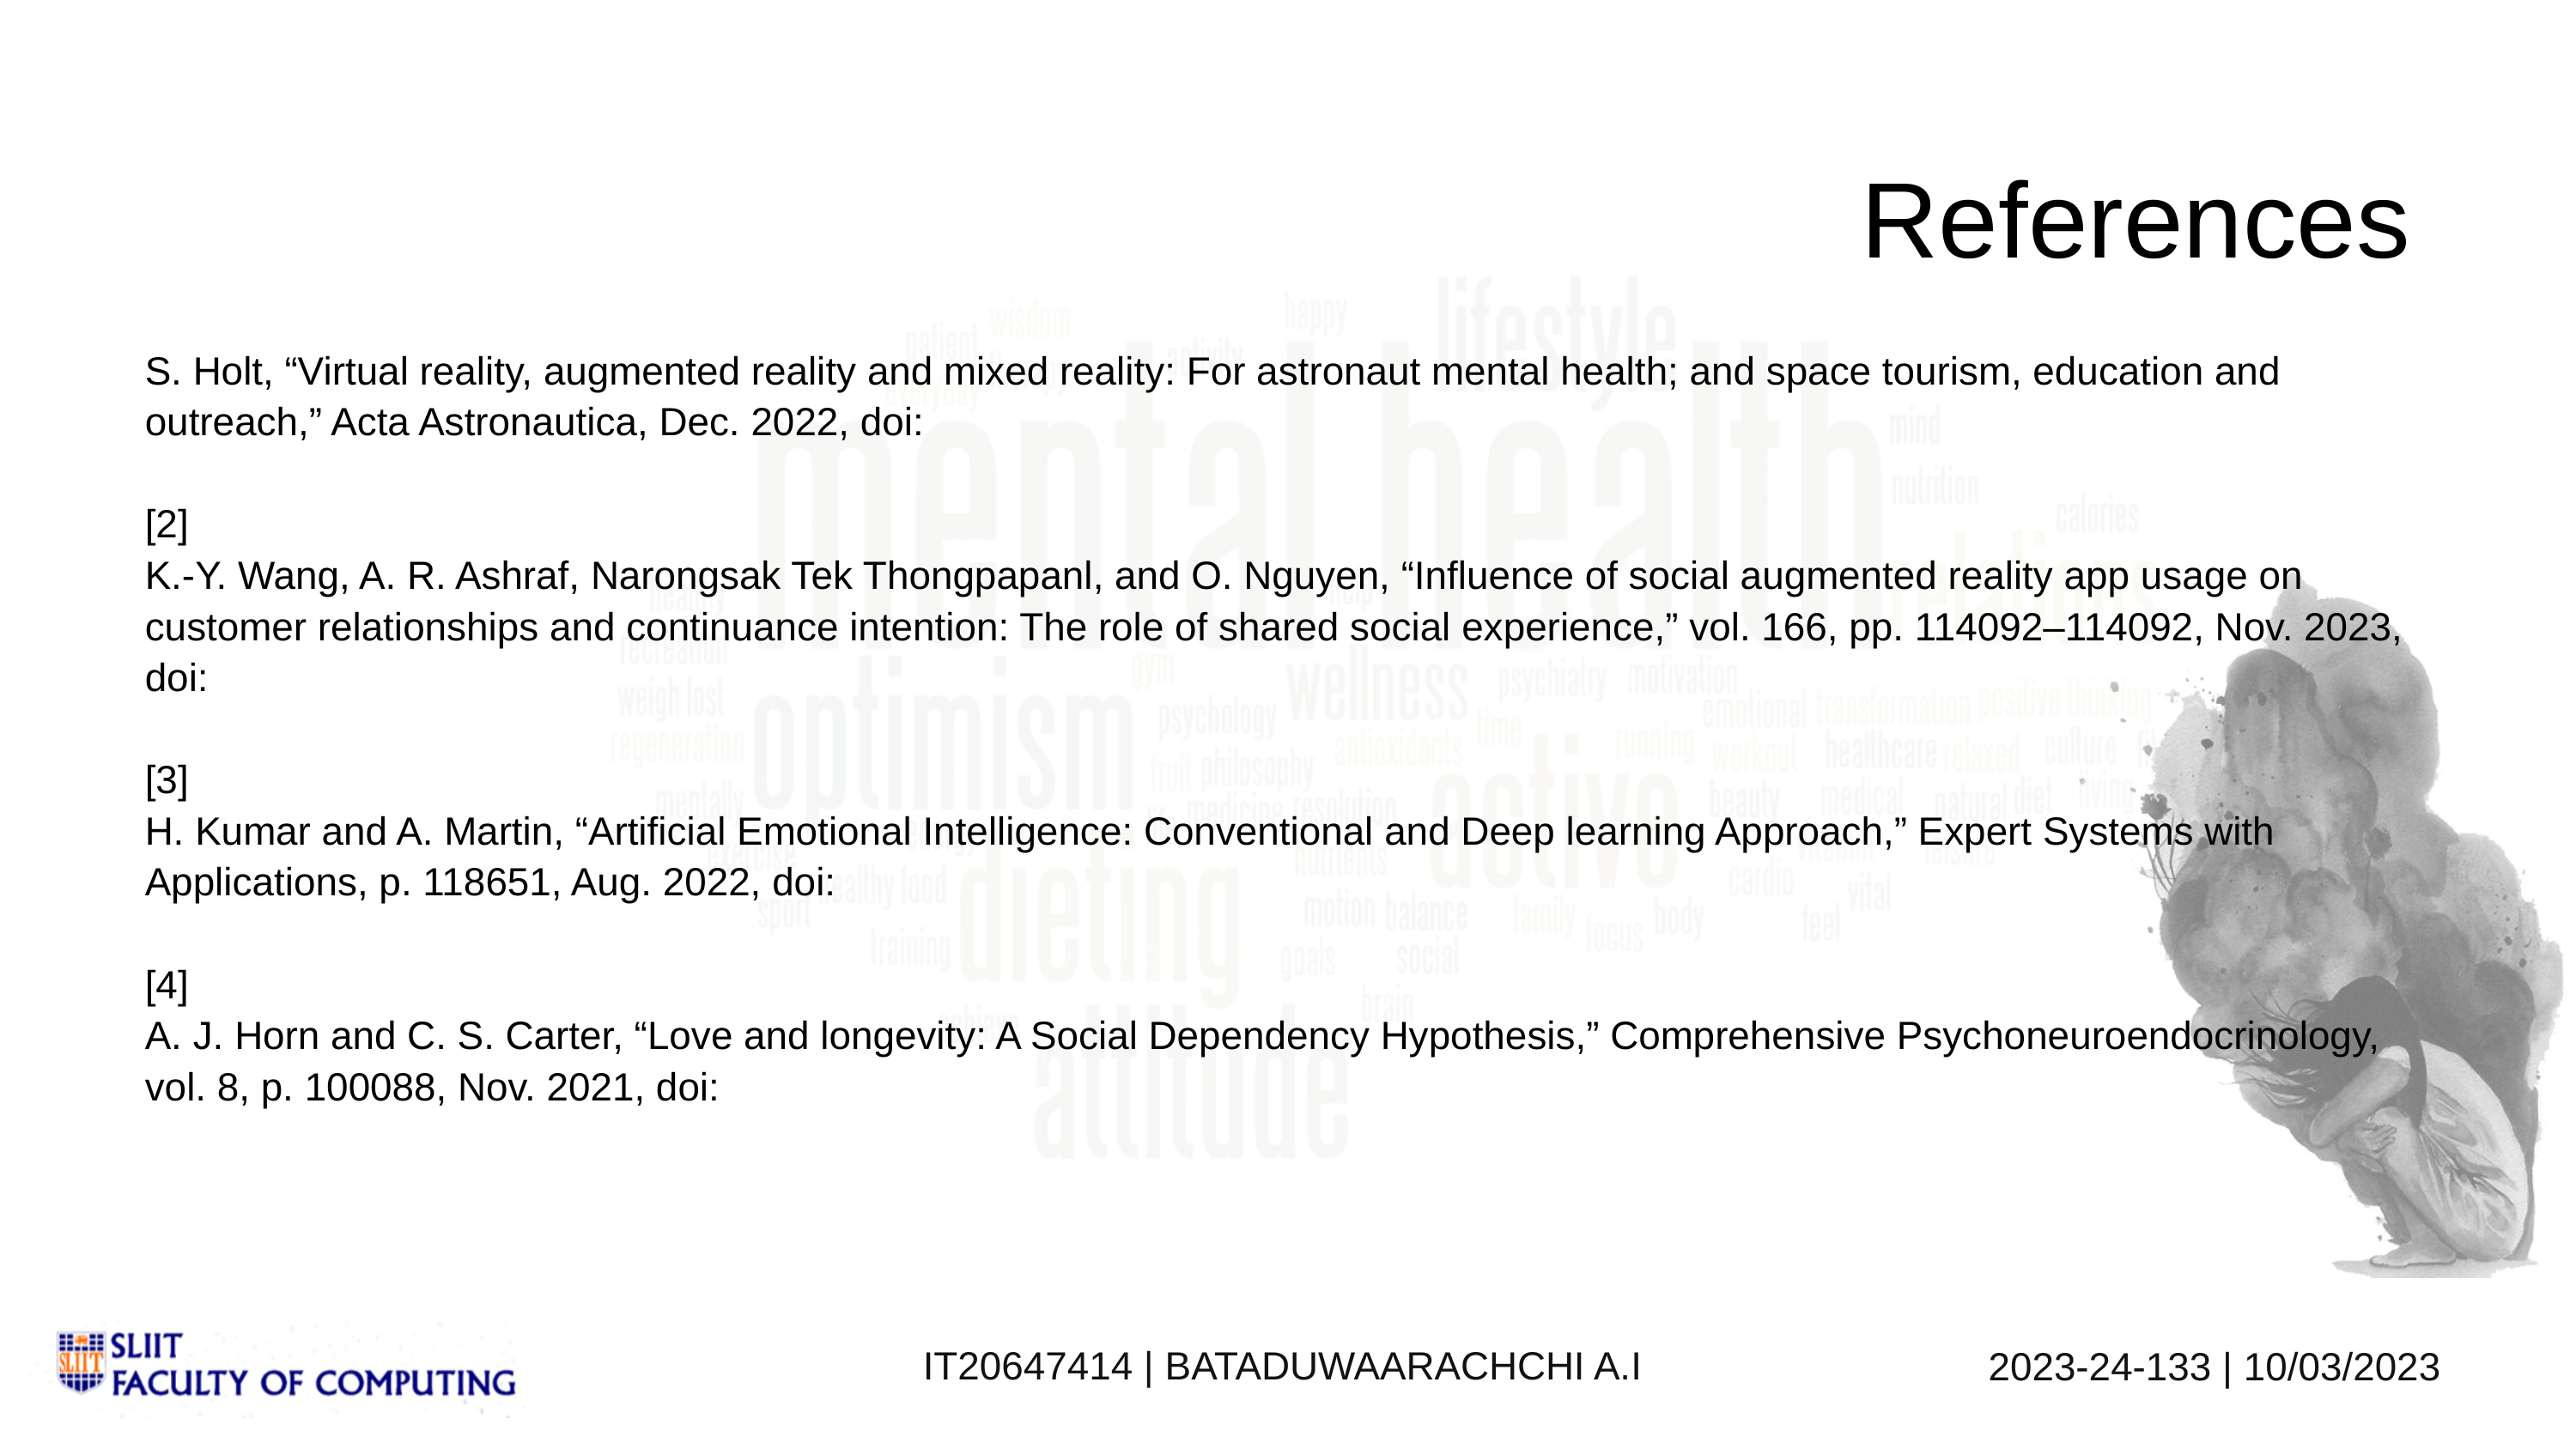

References
S. Holt, “Virtual reality, augmented reality and mixed reality: For astronaut mental health; and space tourism, education and outreach,” Acta Astronautica, Dec. 2022, doi:

[2]
K.-Y. Wang, A. R. Ashraf, Narongsak Tek Thongpapanl, and O. Nguyen, “Influence of social augmented reality app usage on customer relationships and continuance intention: The role of shared social experience,” vol. 166, pp. 114092–114092, Nov. 2023, doi:

[3]
H. Kumar and A. Martin, “Artificial Emotional Intelligence: Conventional and Deep learning Approach,” Expert Systems with Applications, p. 118651, Aug. 2022, doi:

[4]
A. J. Horn and C. S. Carter, “Love and longevity: A Social Dependency Hypothesis,” Comprehensive Psychoneuroendocrinology, vol. 8, p. 100088, Nov. 2021, doi:

IT20647414 | BATADUWAARACHCHI A.I
2023-24-133 | 10/03/2023